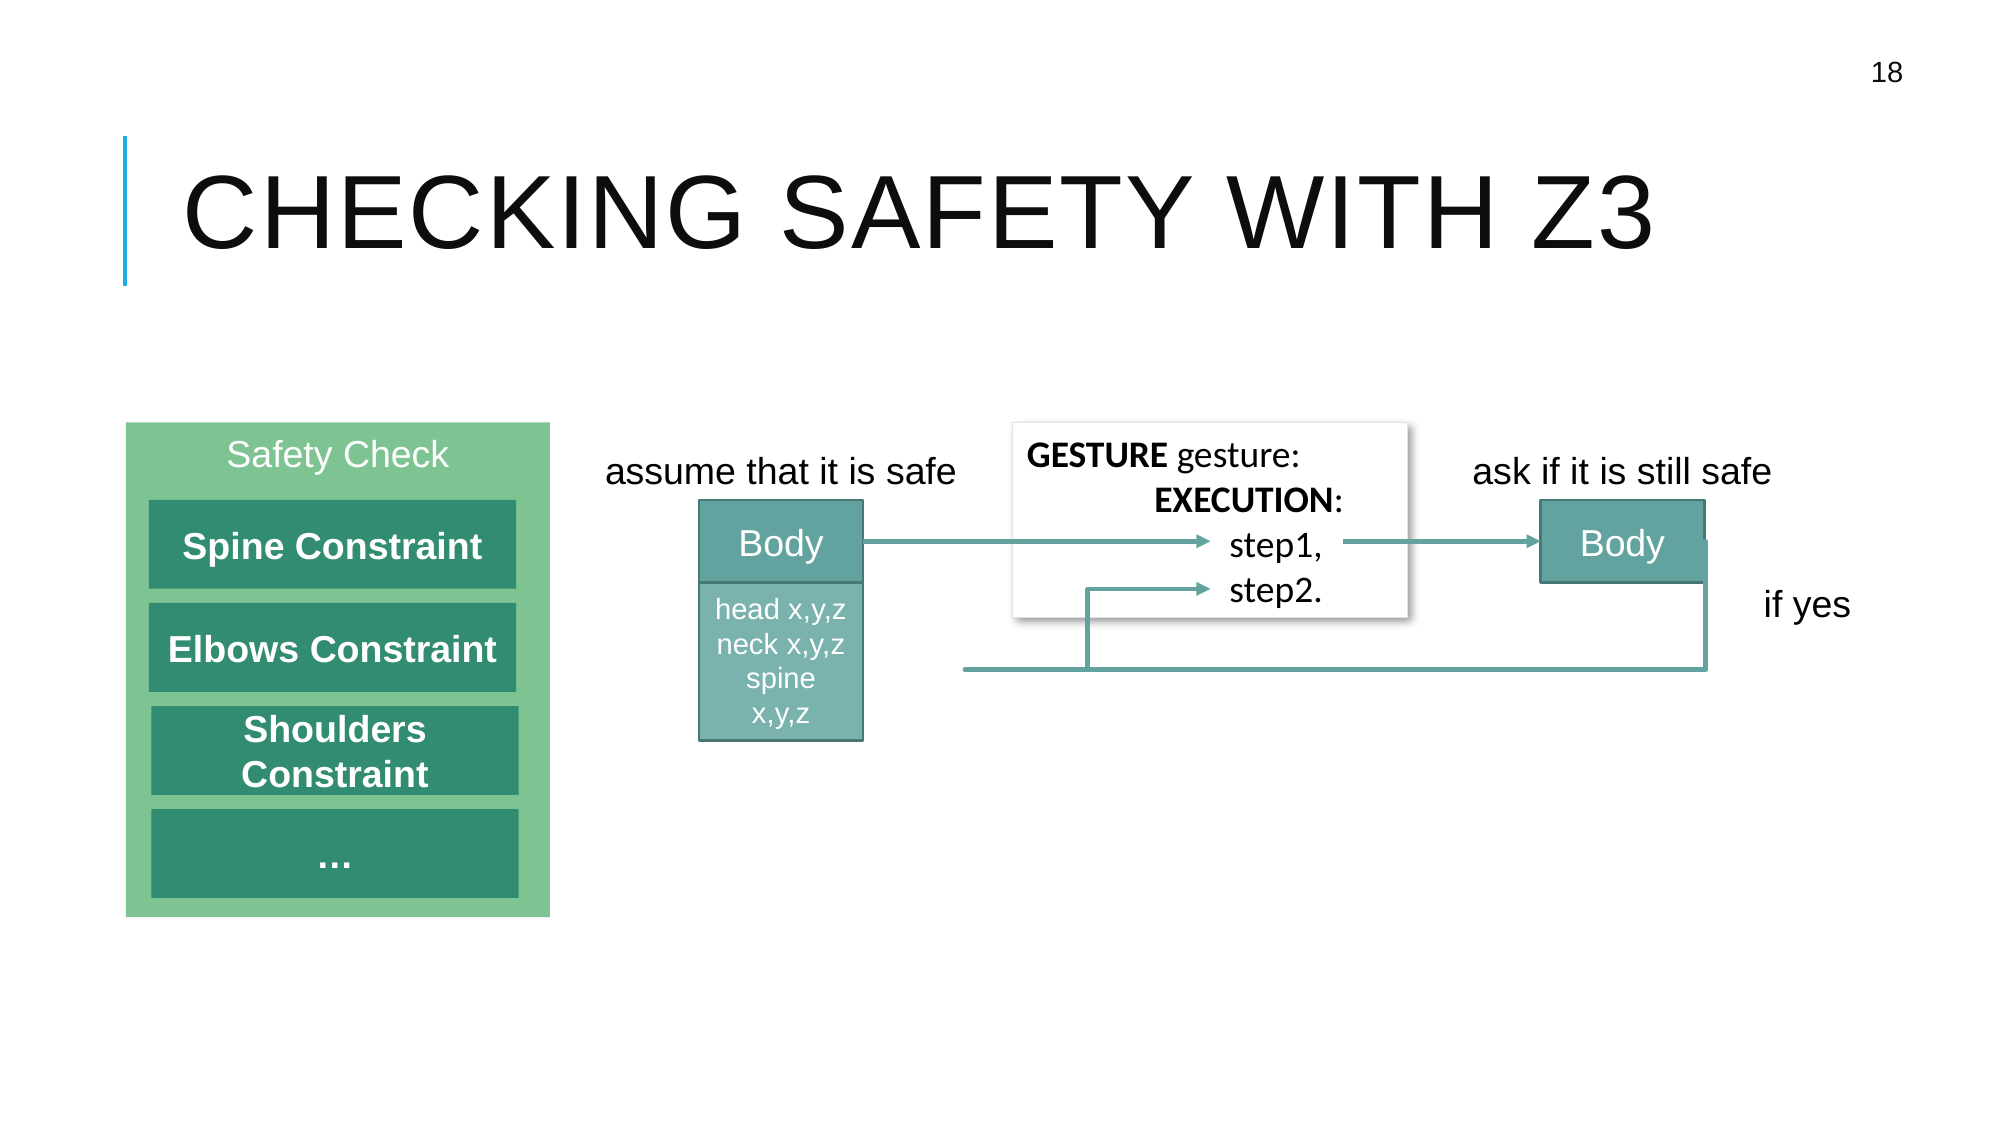

18
# CHecking Safety with Z3
Safety Check
Spine Constraint
Elbows Constraint
Shoulders Constraint
…
GESTURE gesture:
               EXECUTION:
               step1,
               step2.
assume that it is safe
ask if it is still safe
Body
Body
if yes
head x,y,z
neck x,y,z
spine x,y,z
…